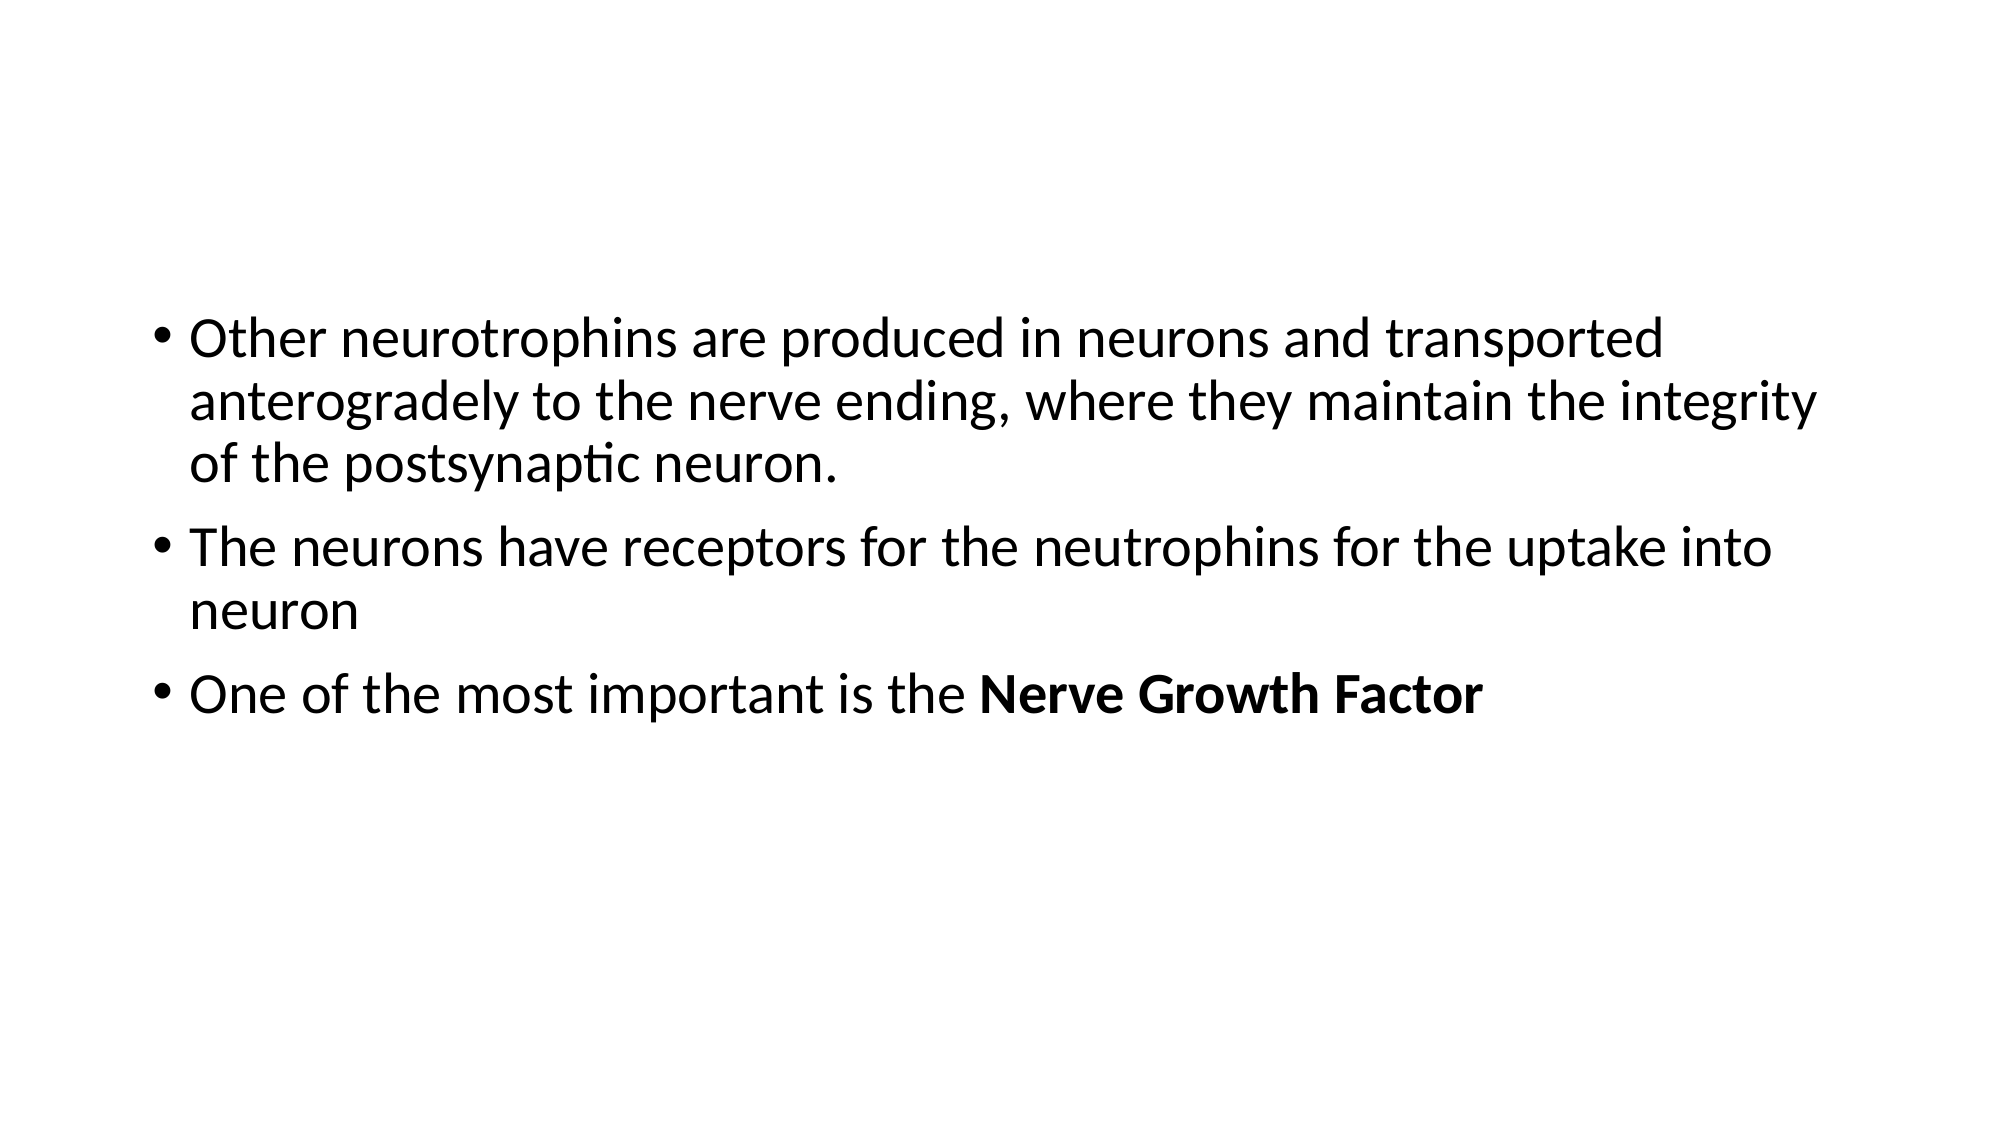

#
Other neurotrophins are produced in neurons and transported anterogradely to the nerve ending, where they maintain the integrity of the postsynaptic neuron.
The neurons have receptors for the neutrophins for the uptake into neuron
One of the most important is the Nerve Growth Factor